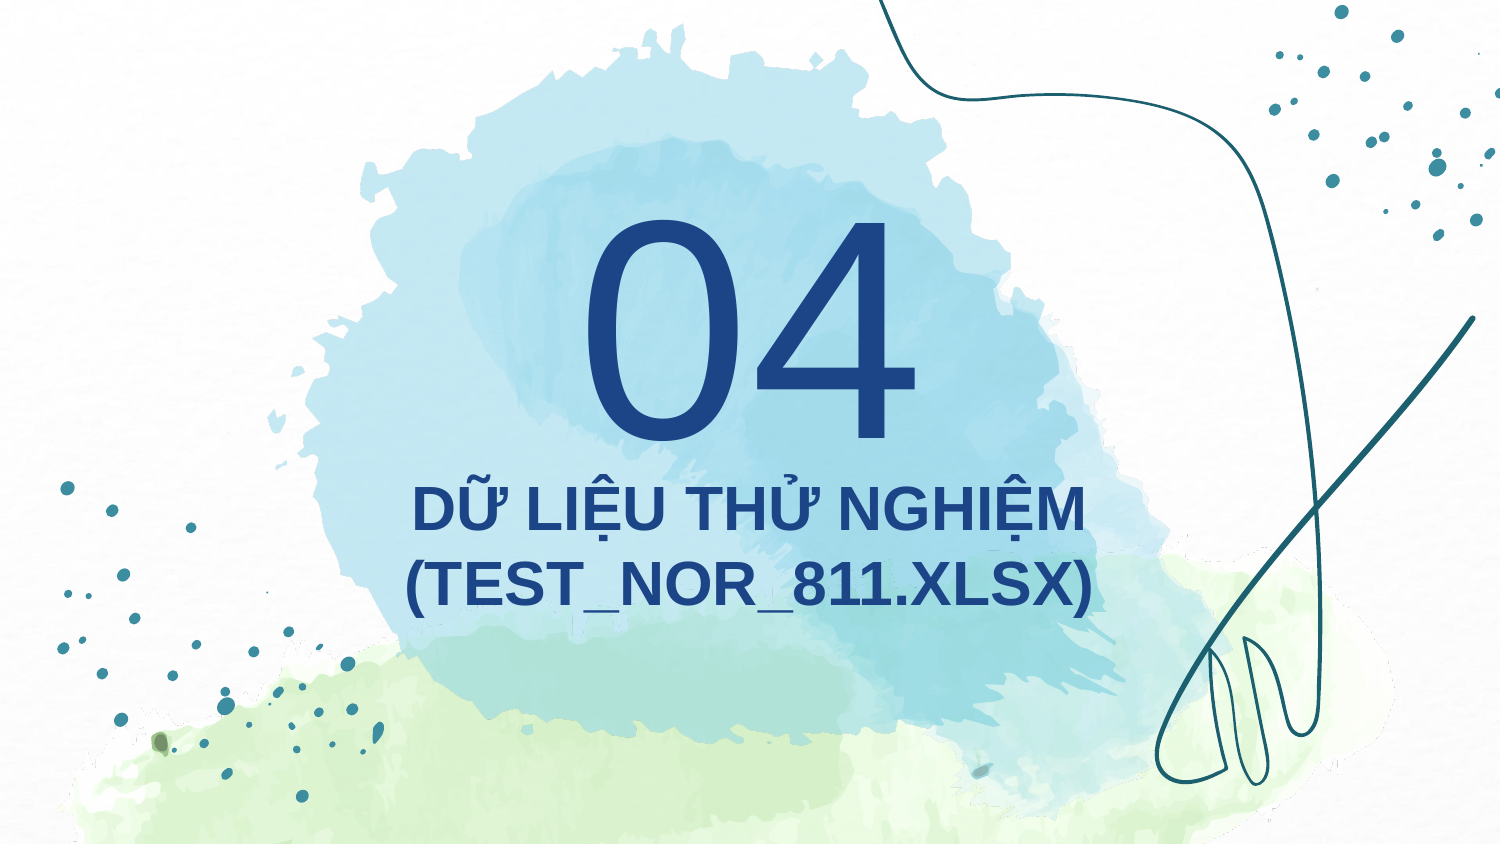

04
# DỮ LIỆU THỬ NGHIỆM (TEST_NOR_811.XLSX)